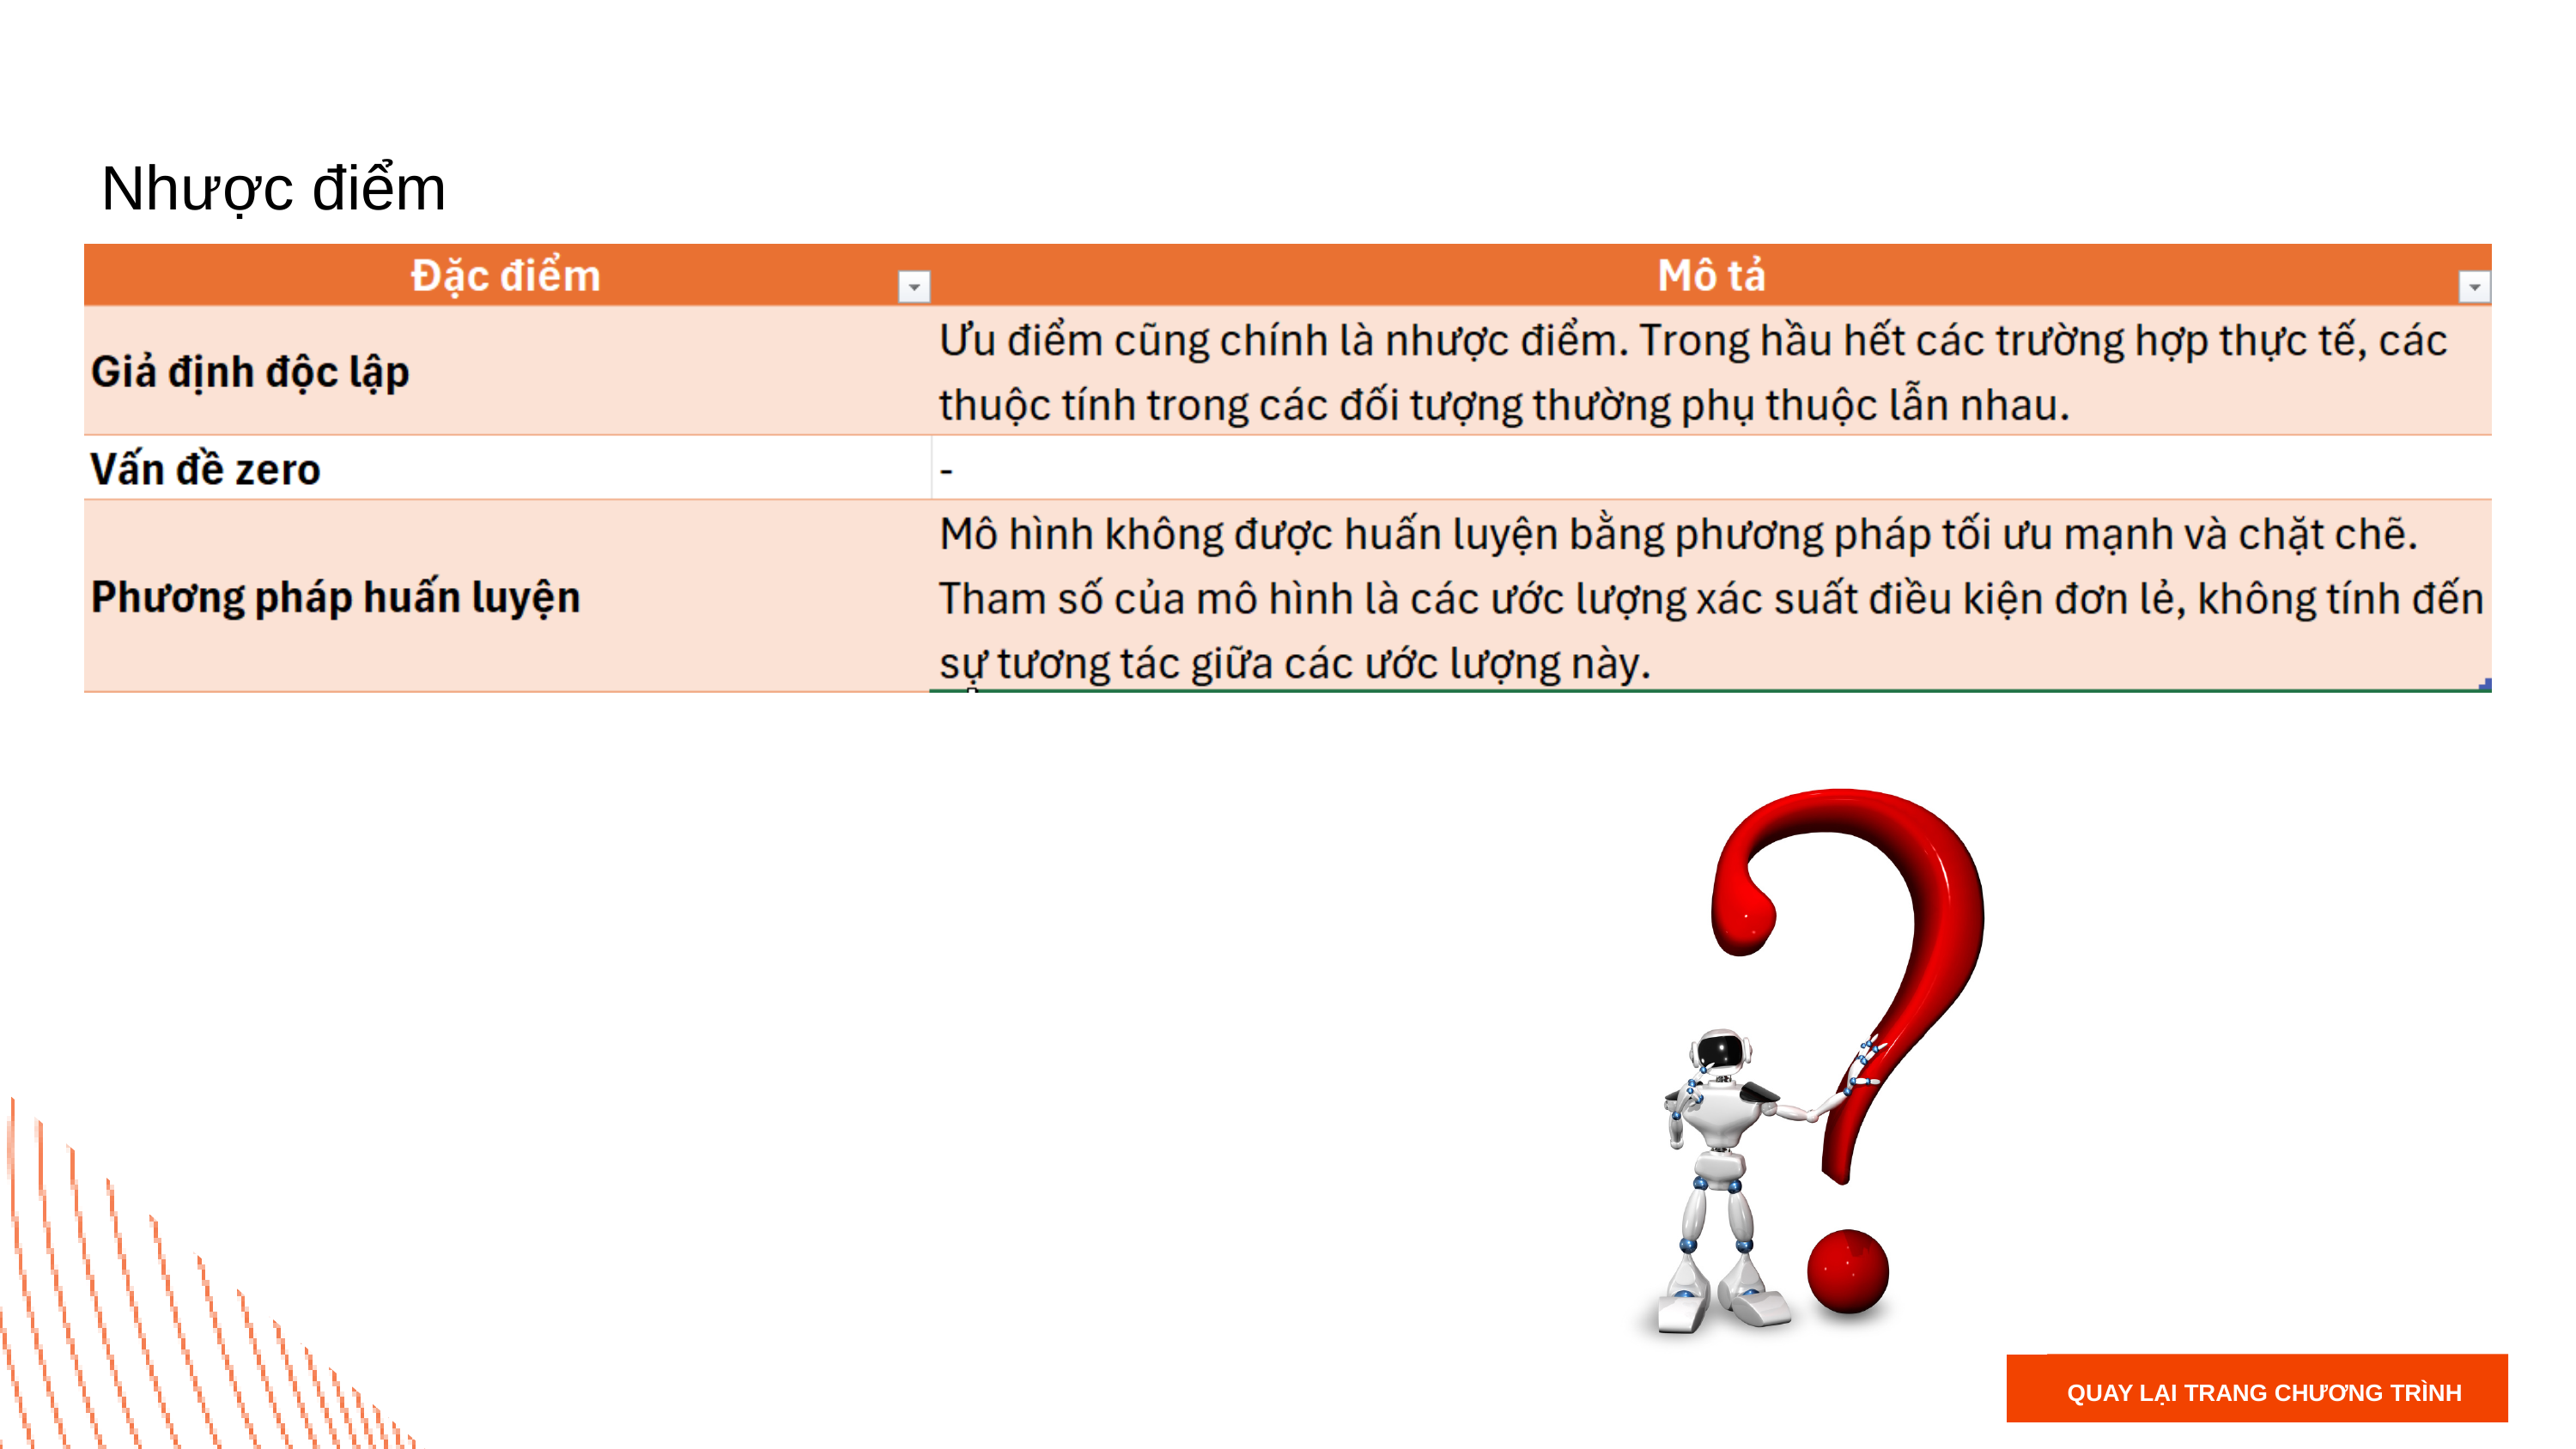

Nhược điểm

QUAY LẠI TRANG CHƯƠNG TRÌNH